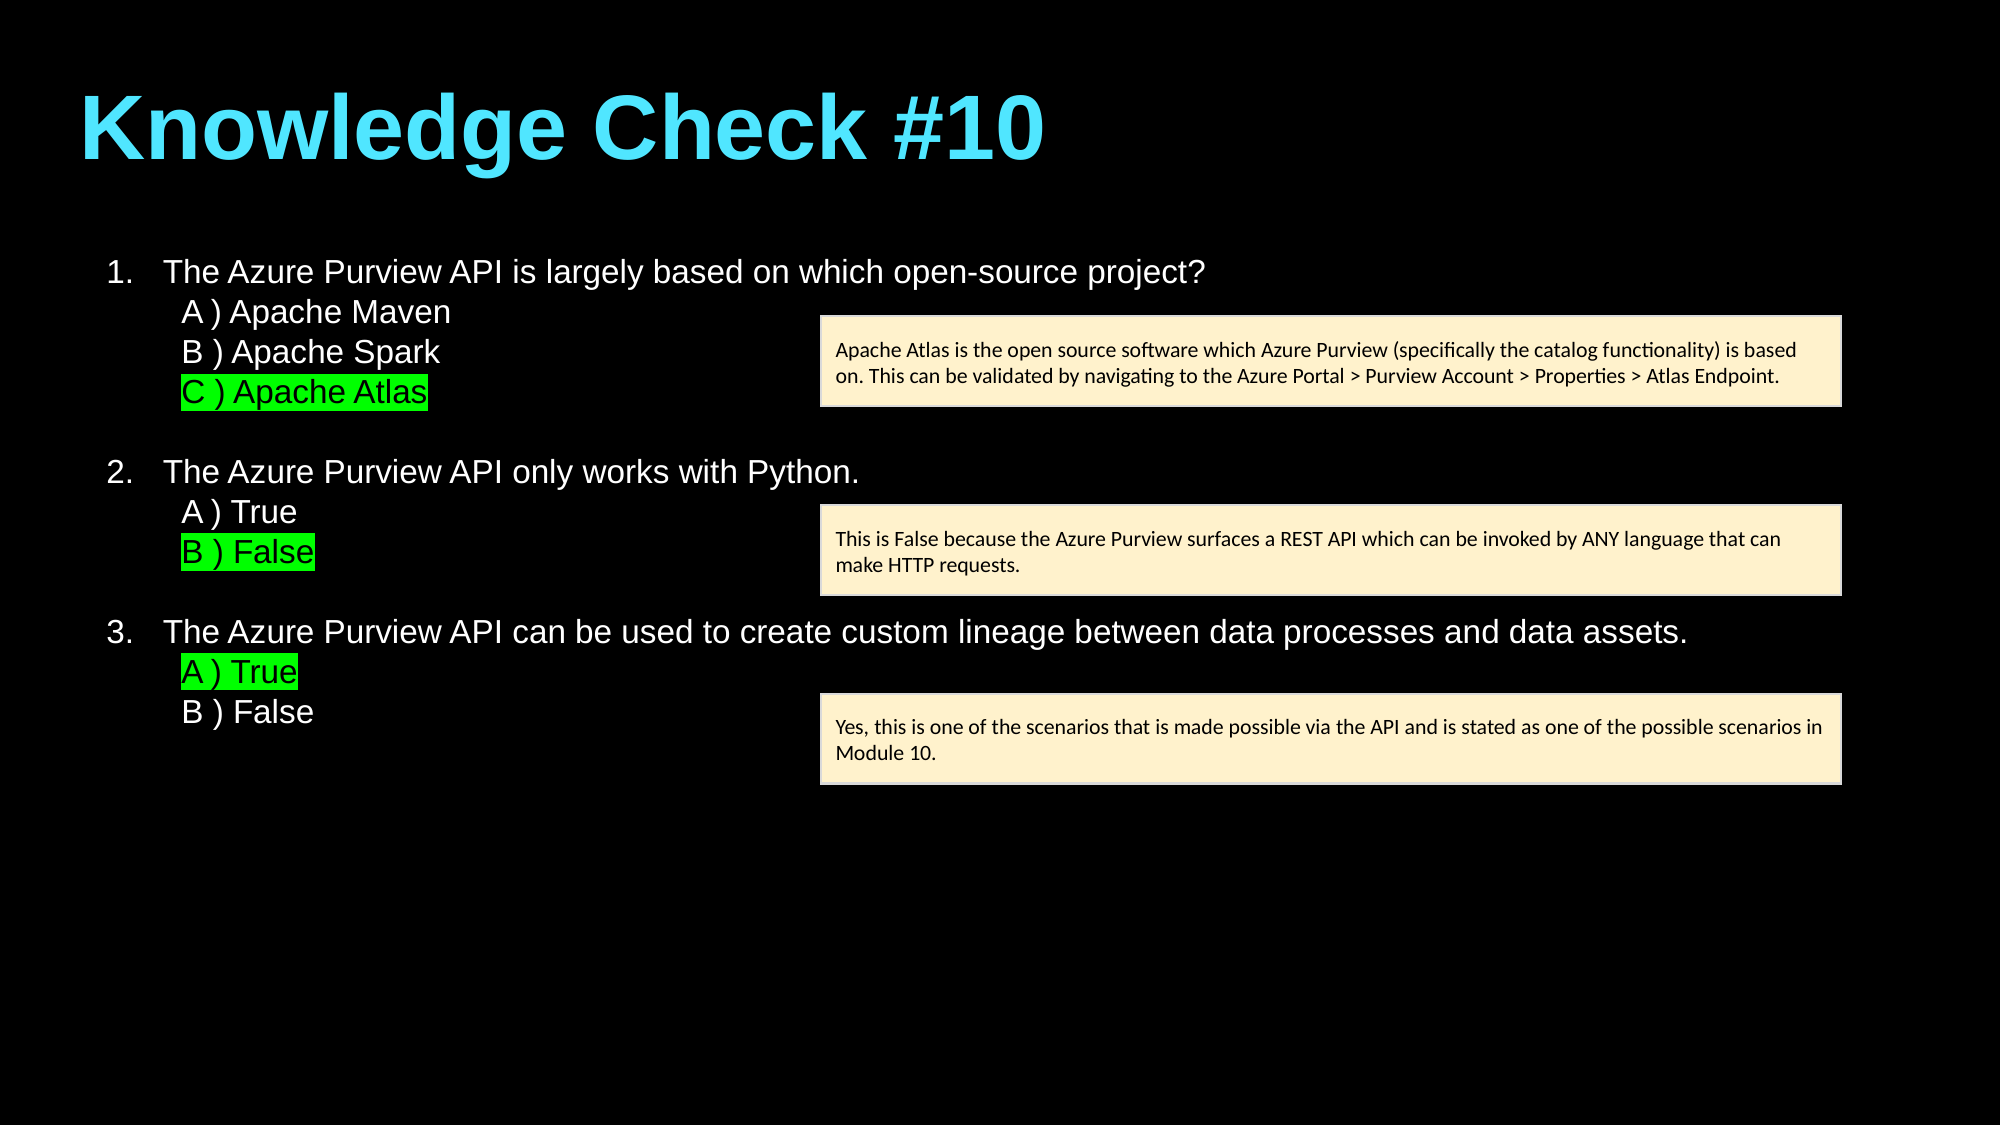

# Knowledge Check #10
The Azure Purview API is largely based on which open-source project?
A ) Apache Maven
B ) Apache Spark
C ) Apache Atlas

The Azure Purview API only works with Python.
A ) True
B ) False

The Azure Purview API can be used to create custom lineage between data processes and data assets.
A ) True
B ) False
Apache Atlas is the open source software which Azure Purview (specifically the catalog functionality) is based on. This can be validated by navigating to the Azure Portal > Purview Account > Properties > Atlas Endpoint.
This is False because the Azure Purview surfaces a REST API which can be invoked by ANY language that can make HTTP requests.
Yes, this is one of the scenarios that is made possible via the API and is stated as one of the possible scenarios in Module 10.